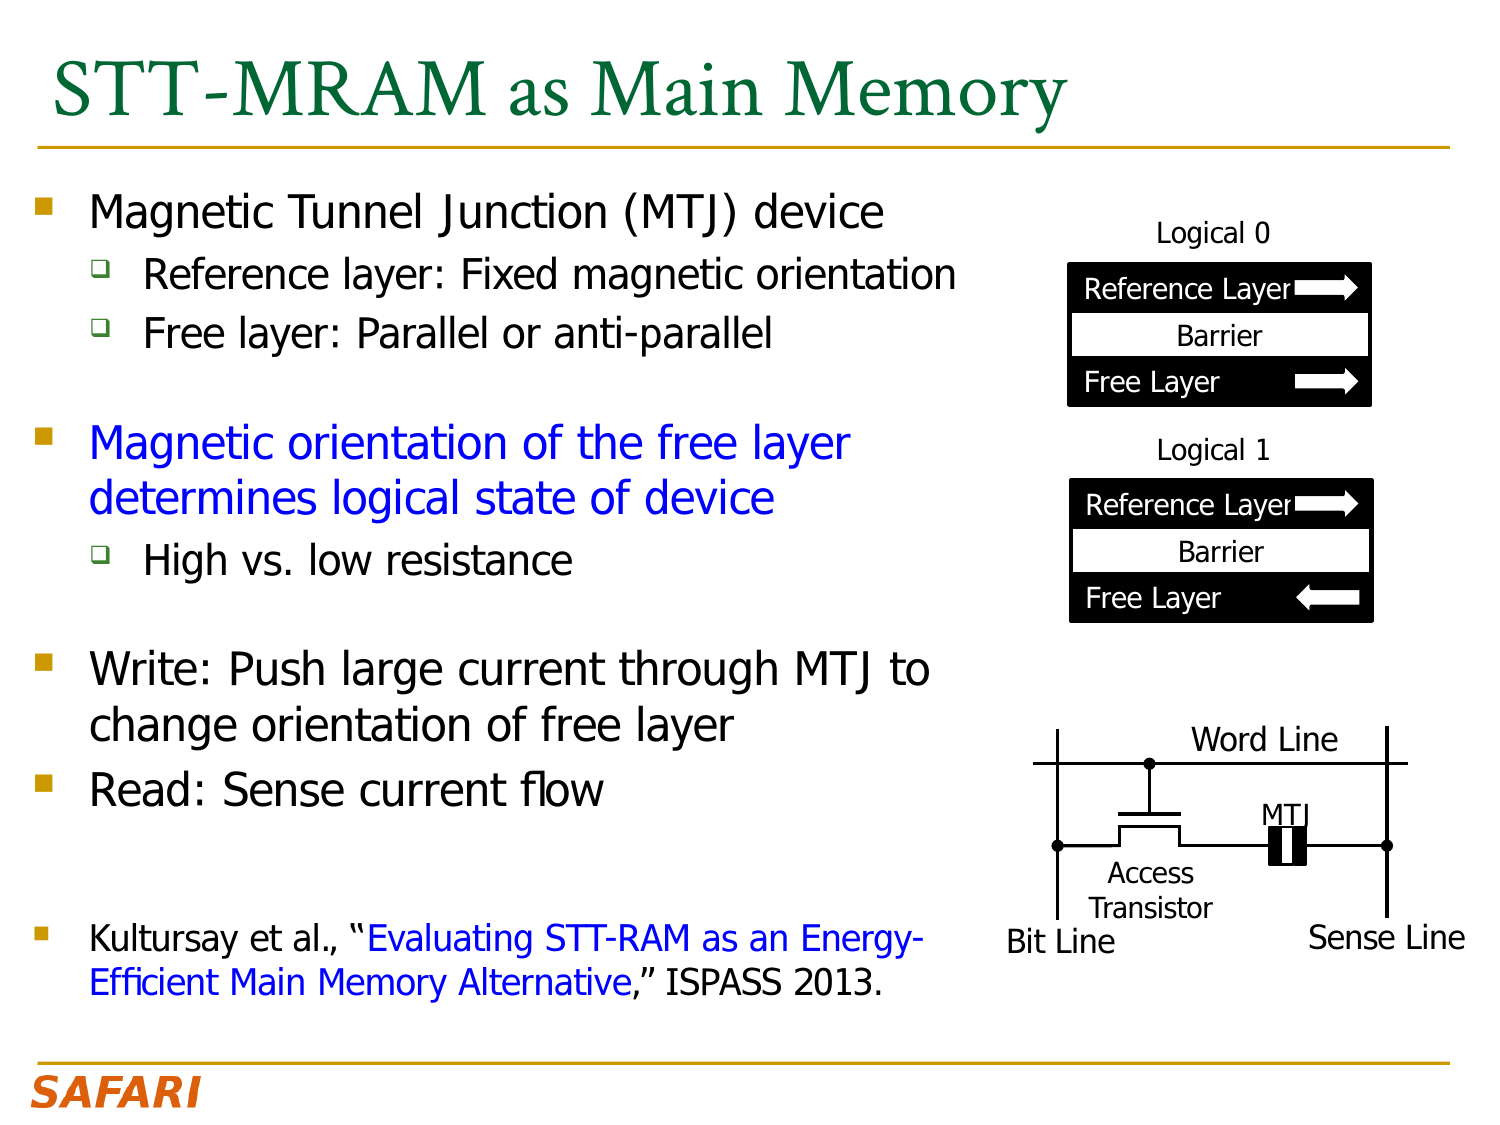

# STT-MRAM as Main Memory
Magnetic Tunnel Junction (MTJ) device
Reference layer: Fixed magnetic orientation
Free layer: Parallel or anti-parallel

Magnetic orientation of the free layer determines logical state of device
High vs. low resistance

Write: Push large current through MTJ to change orientation of free layer
Read: Sense current flow

Kultursay et al., “Evaluating STT-RAM as an Energy-Efficient Main Memory Alternative,” ISPASS 2013.
Logical 0
Reference Layer

Barrier
Free Layer

Logical 1
Reference Layer

Barrier
Free Layer

Word Line
MTJ

Access
Transistor
Sense Line
Bit Line